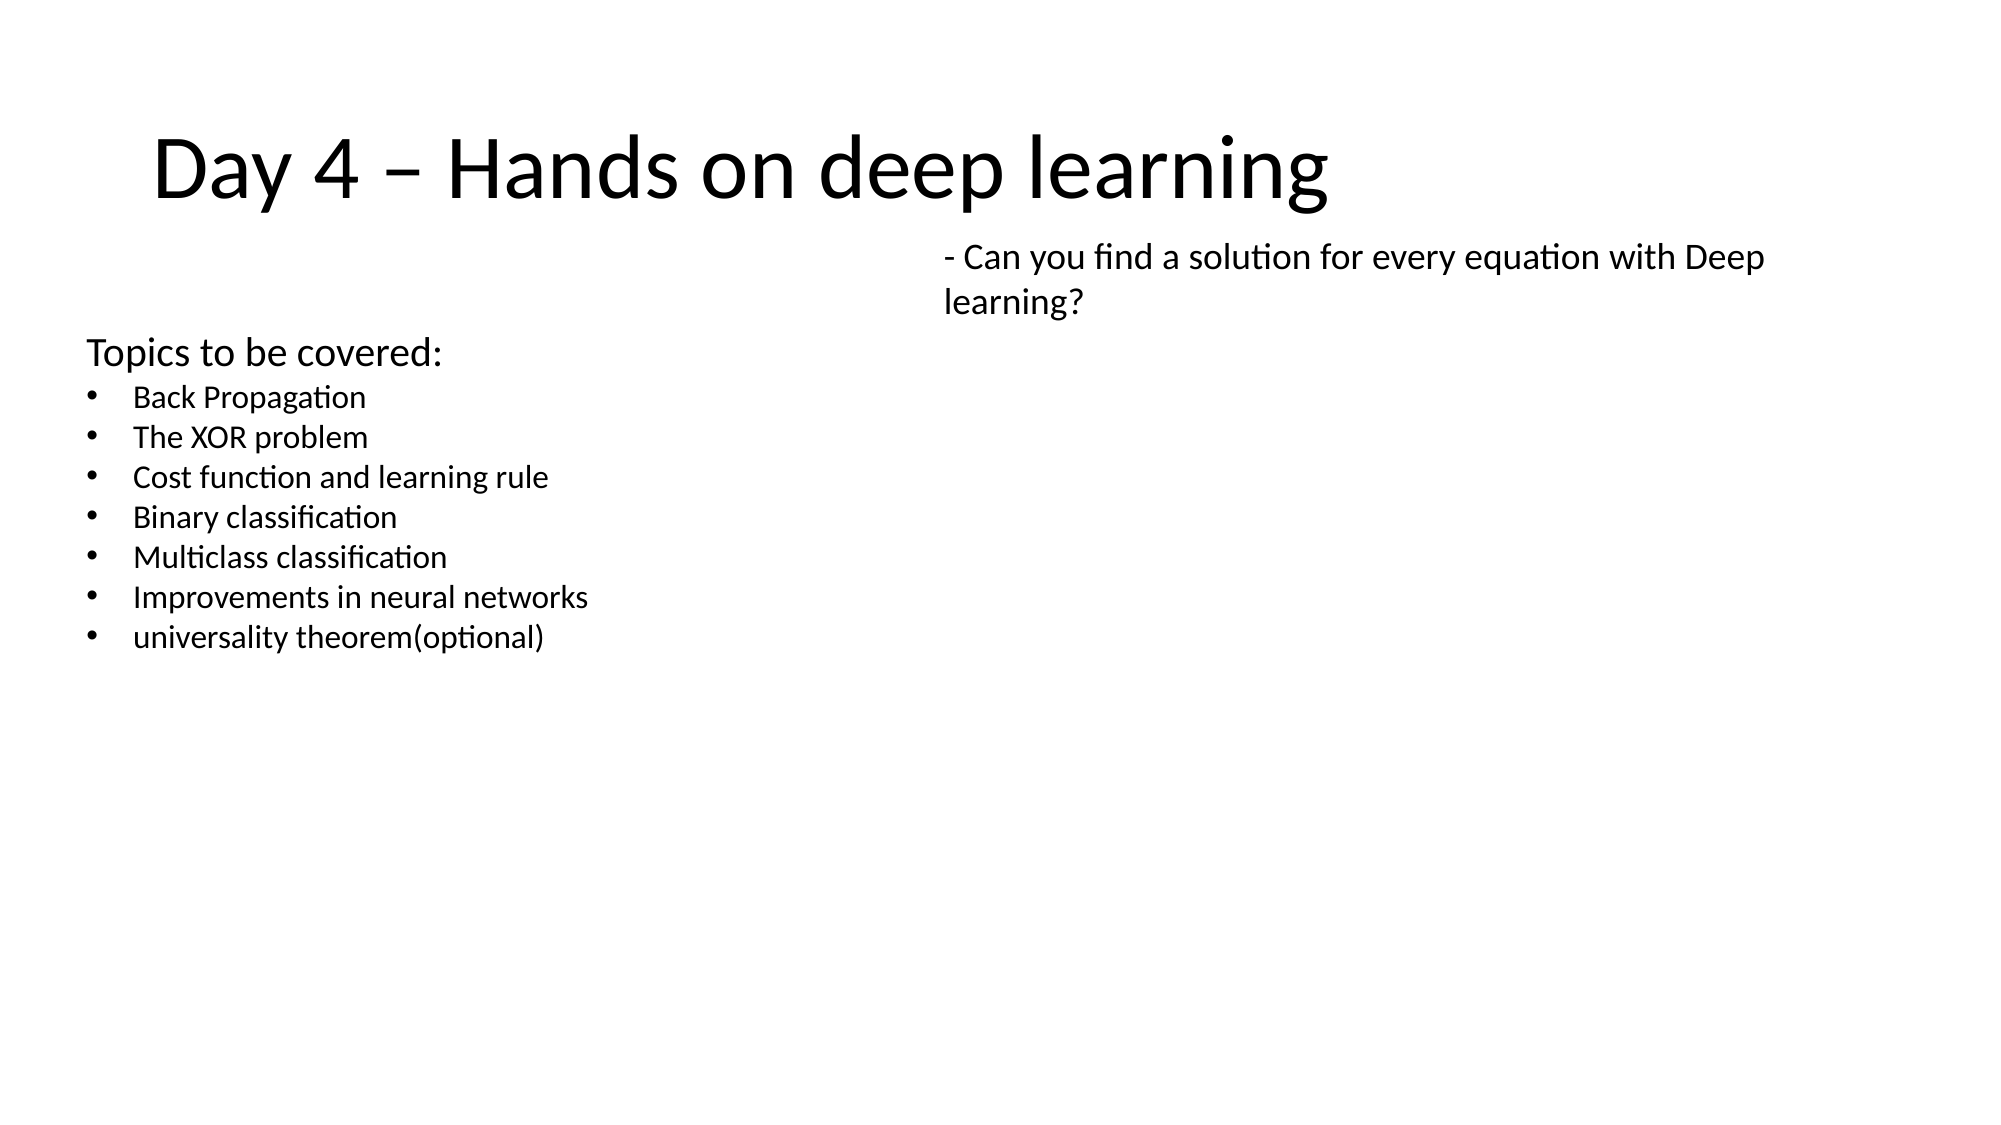

# Day 4 – Hands on deep learning
- Can you find a solution for every equation with Deep learning?
Topics to be covered:
Back Propagation
The XOR problem
Cost function and learning rule
Binary classification
Multiclass classification
Improvements in neural networks
universality theorem(optional)